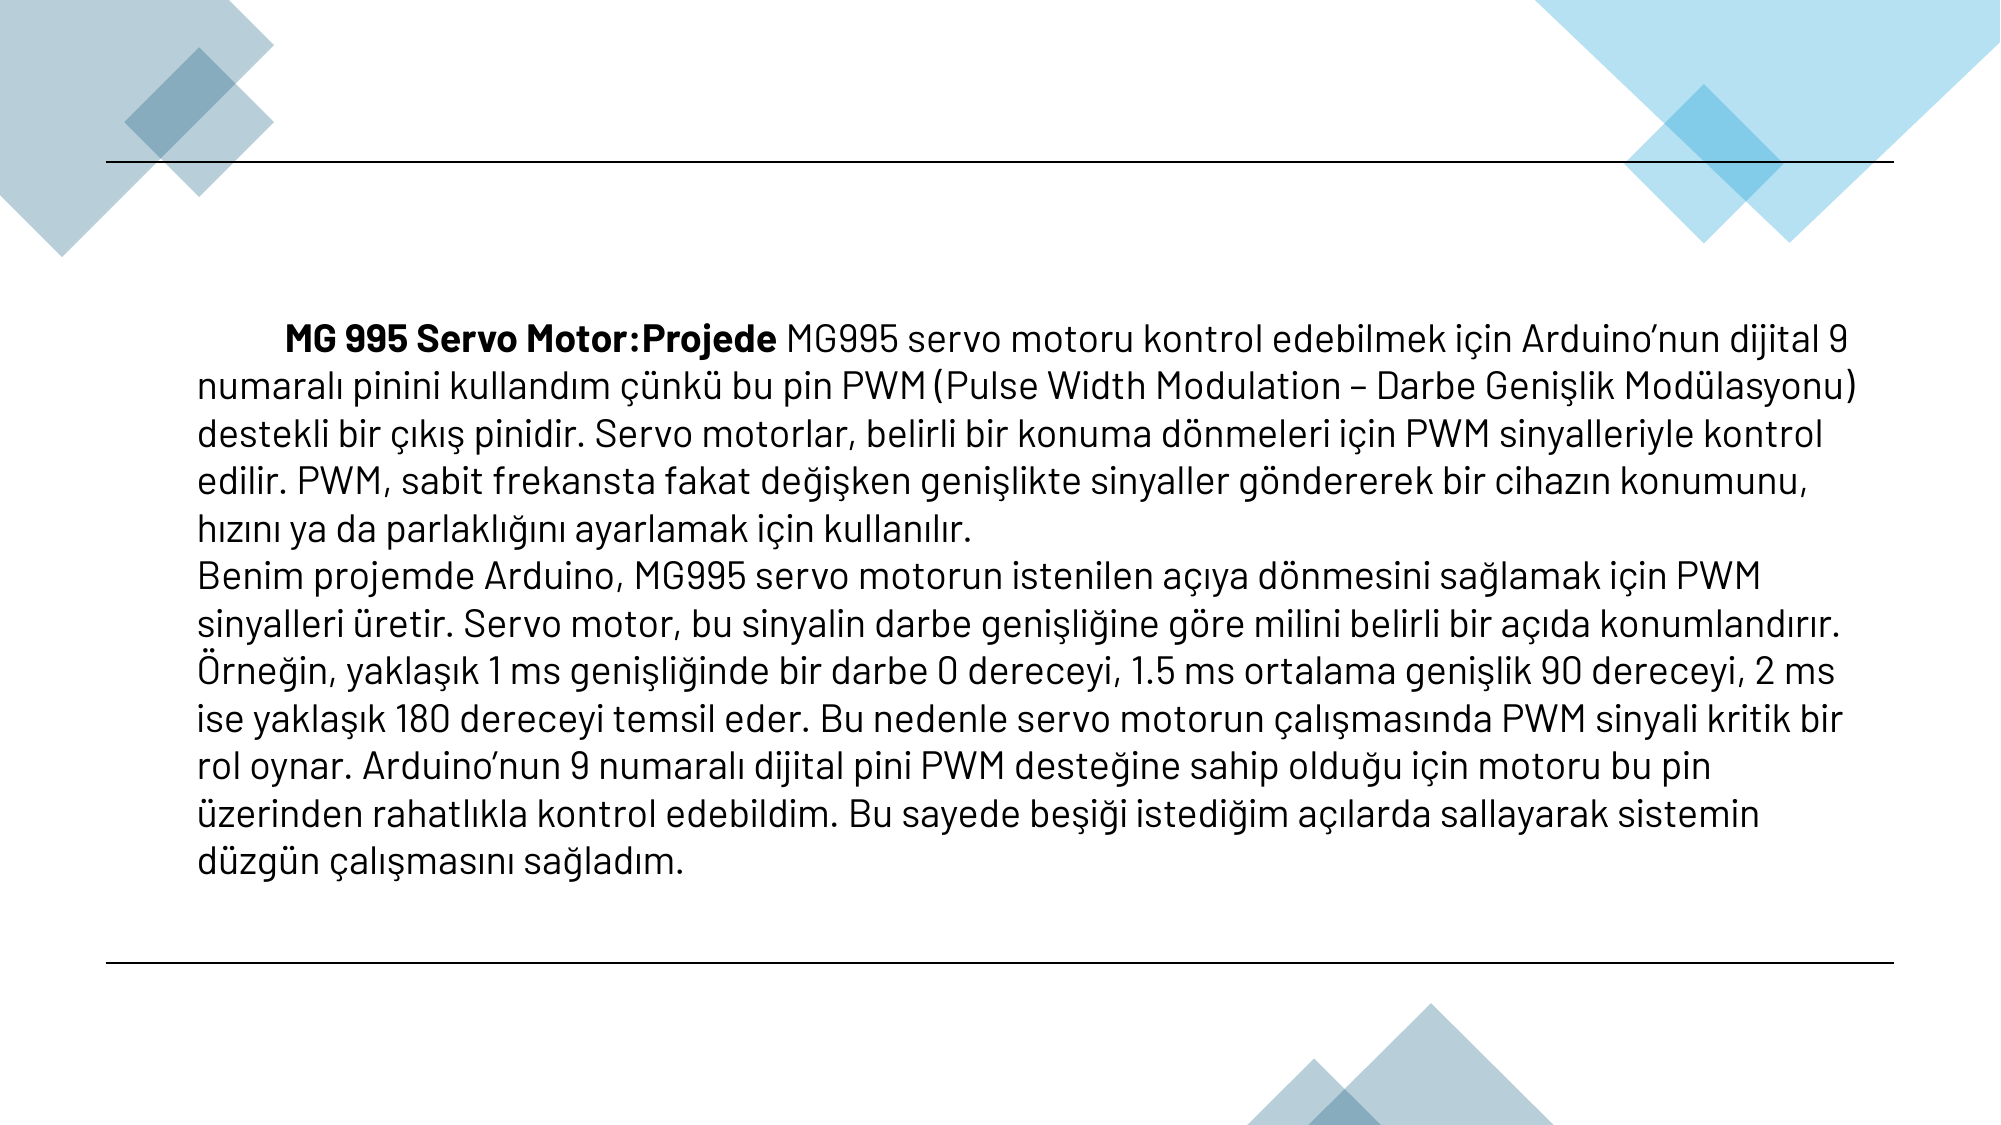

| MG 995 Servo Motor:Projede MG995 servo motoru kontrol edebilmek için Arduino’nun dijital 9 numaralı pinini kullandım çünkü bu pin PWM (Pulse Width Modulation – Darbe Genişlik Modülasyonu) destekli bir çıkış pinidir. Servo motorlar, belirli bir konuma dönmeleri için PWM sinyalleriyle kontrol edilir. PWM, sabit frekansta fakat değişken genişlikte sinyaller göndererek bir cihazın konumunu, hızını ya da parlaklığını ayarlamak için kullanılır. Benim projemde Arduino, MG995 servo motorun istenilen açıya dönmesini sağlamak için PWM sinyalleri üretir. Servo motor, bu sinyalin darbe genişliğine göre milini belirli bir açıda konumlandırır. Örneğin, yaklaşık 1 ms genişliğinde bir darbe 0 dereceyi, 1.5 ms ortalama genişlik 90 dereceyi, 2 ms ise yaklaşık 180 dereceyi temsil eder. Bu nedenle servo motorun çalışmasında PWM sinyali kritik bir rol oynar. Arduino’nun 9 numaralı dijital pini PWM desteğine sahip olduğu için motoru bu pin üzerinden rahatlıkla kontrol edebildim. Bu sayede beşiği istediğim açılarda sallayarak sistemin düzgün çalışmasını sağladım. |
| --- |